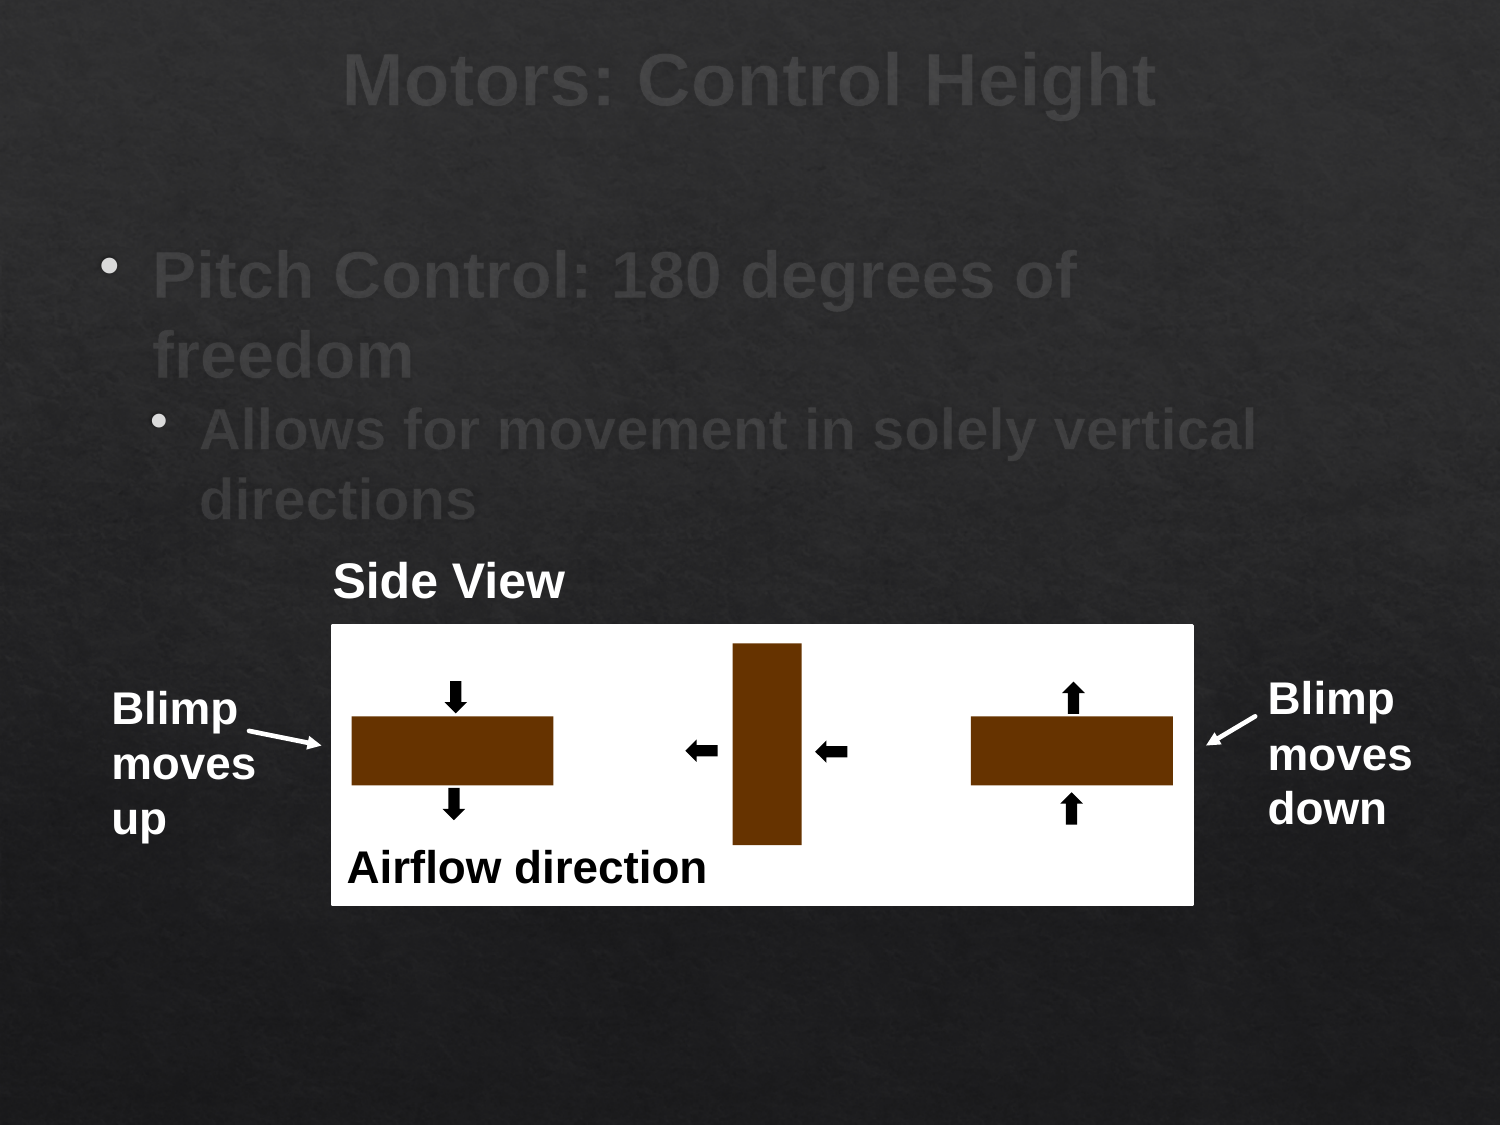

# Motors: Control Height
Pitch Control: 180 degrees of freedom
Allows for movement in solely vertical directions

Side View

Blimp moves down
Blimp moves
up
Airflow direction